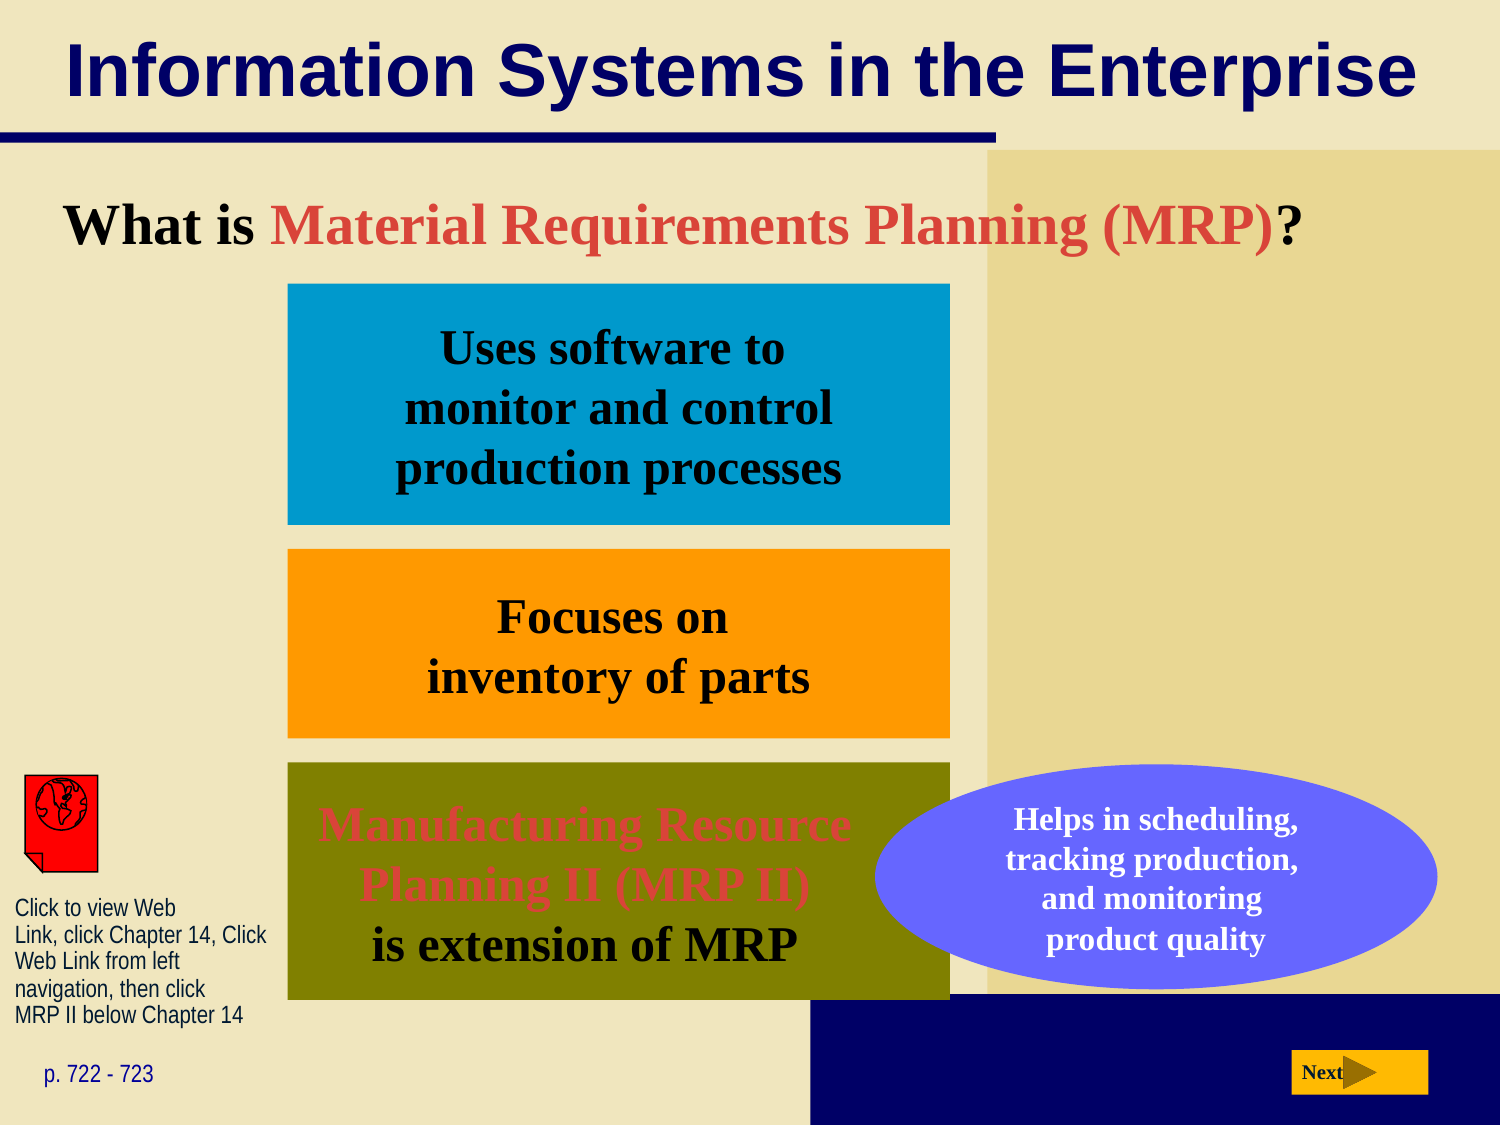

# Information Systems in the Enterprise
What is Material Requirements Planning (MRP)?
Uses software to
monitor and control production processes
Focuses on
inventory of parts
Manufacturing Resource Planning II (MRP II)
is extension of MRP
Helps in scheduling, tracking production,
and monitoring
product quality

Click to view Web
Link, click Chapter 14, Click
Web Link from left
navigation, then click
MRP II below Chapter 14
p. 722 - 723

Next